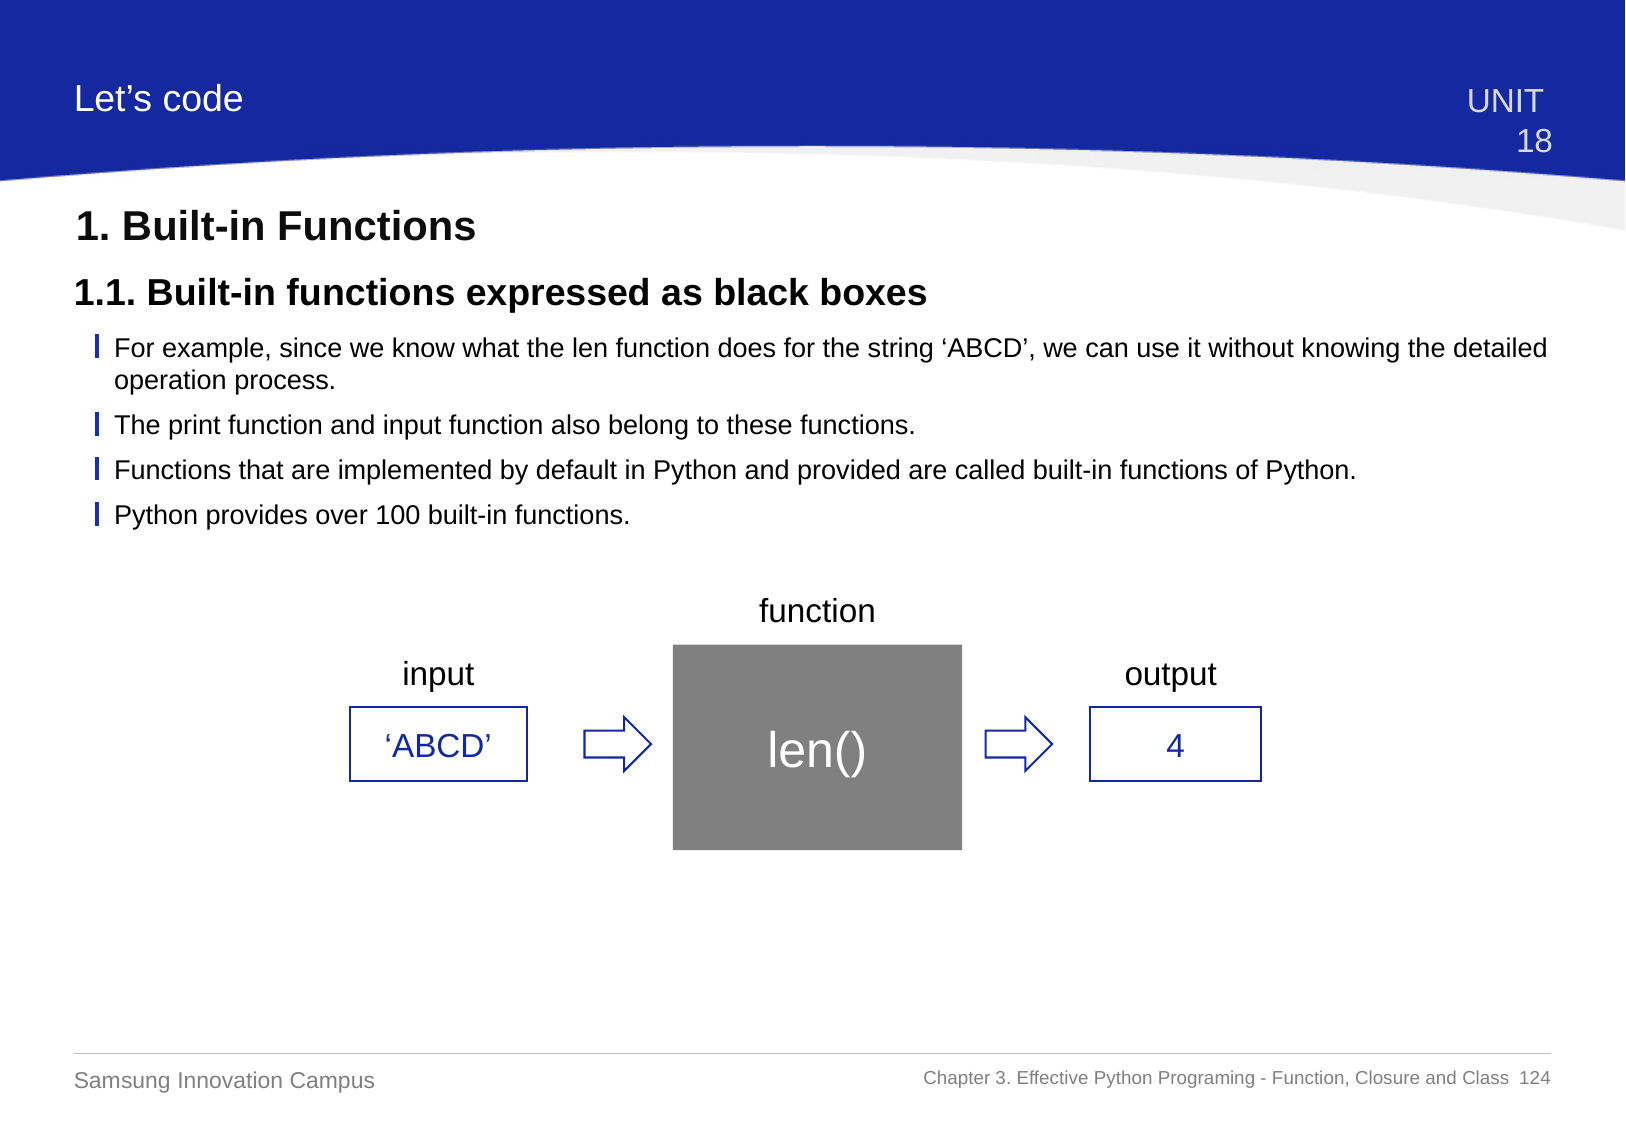

Let’s code
UNIT  18
1. Built-in Functions
1.1. Built-in functions expressed as black boxes
For example, since we know what the len function does for the string ‘ABCD’, we can use it without knowing the detailed operation process.
The print function and input function also belong to these functions.
Functions that are implemented by default in Python and provided are called built-in functions of Python.
Python provides over 100 built-in functions.

function
output
len()

input
‘ABCD’
4